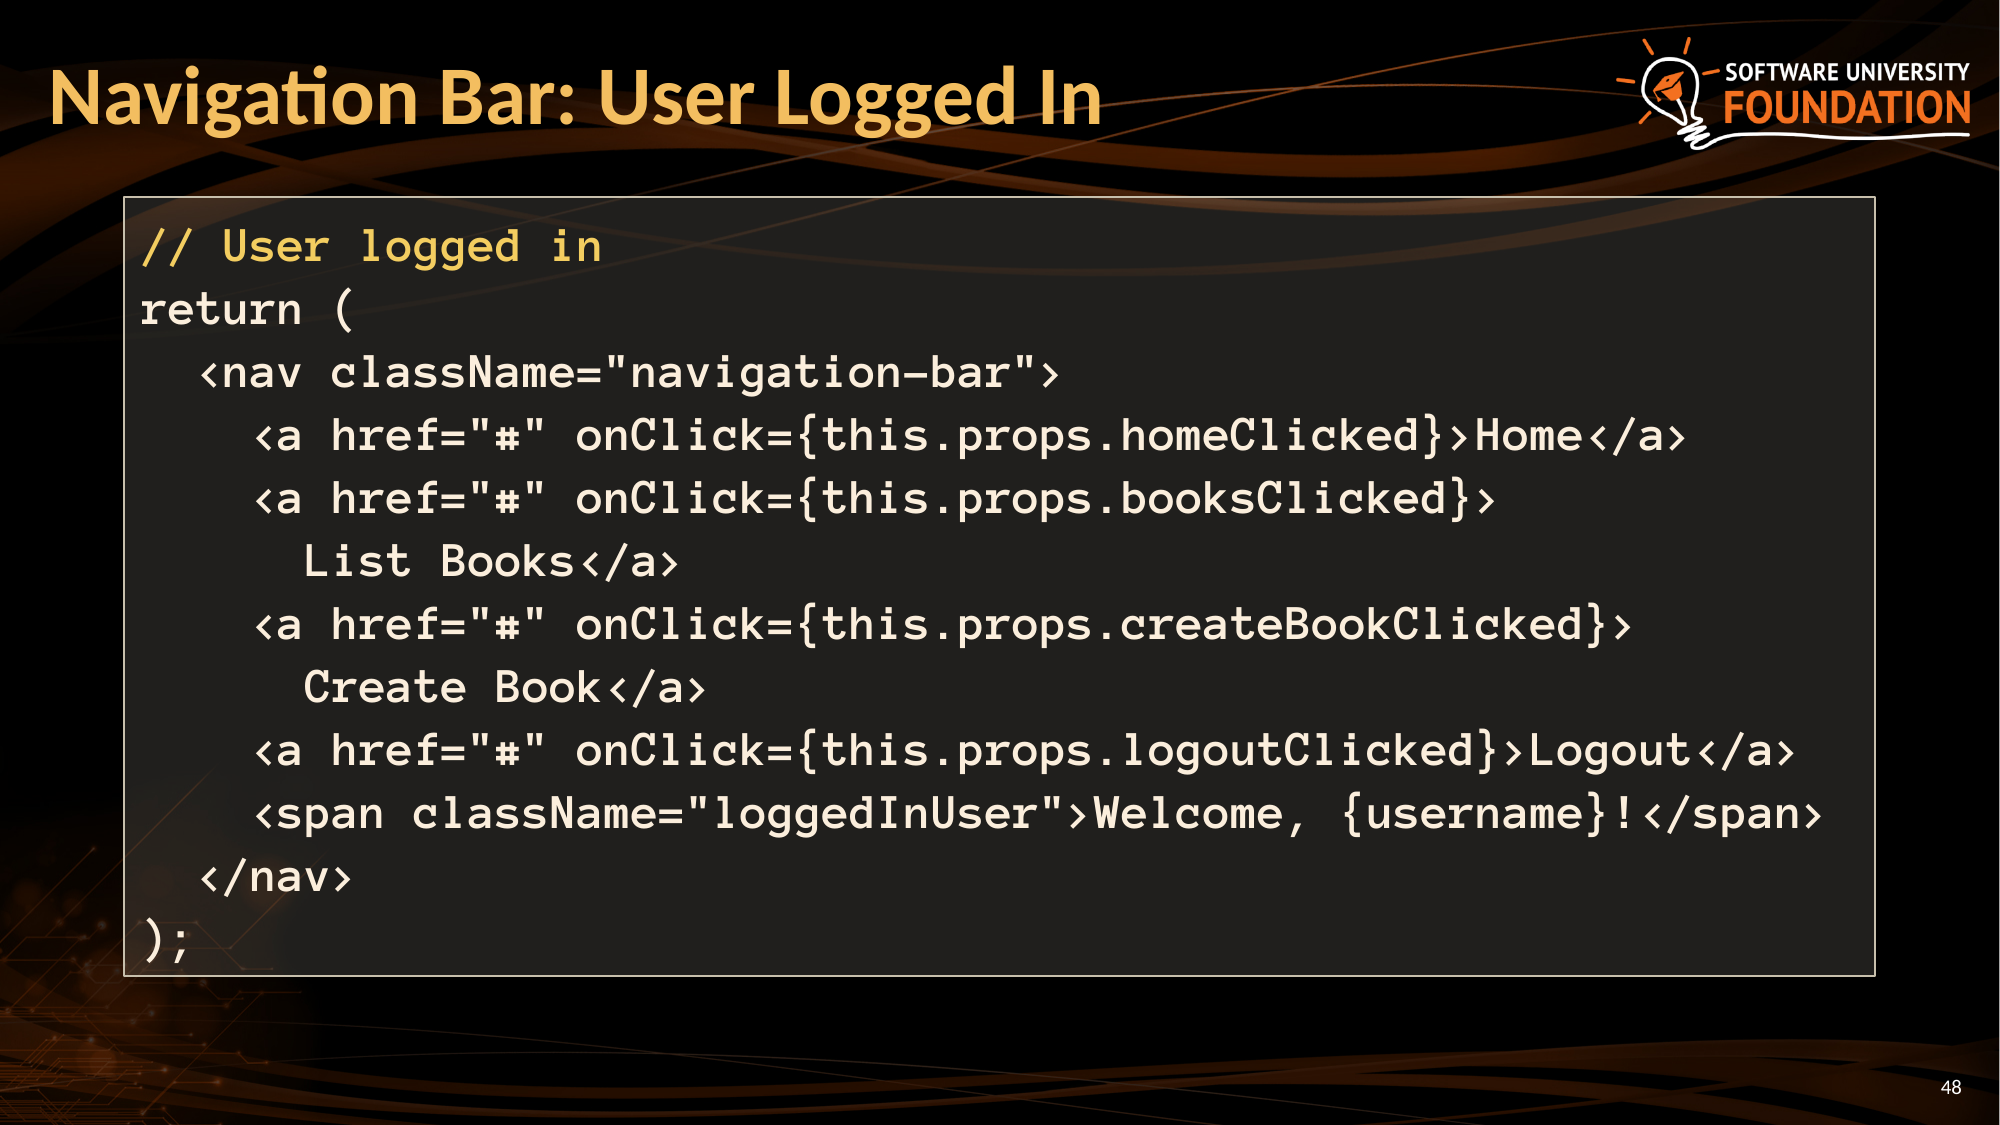

# Navigation Bar: User Logged In
// User logged in
return (
  <nav className="navigation-bar">
    <a href="#" onClick={this.props.homeClicked}>Home</a>
    <a href="#" onClick={this.props.booksClicked}>
      List Books</a>
    <a href="#" onClick={this.props.createBookClicked}>
      Create Book</a>
    <a href="#" onClick={this.props.logoutClicked}>Logout</a>
    <span className="loggedInUser">Welcome, {username}!</span>
  </nav>
);
48